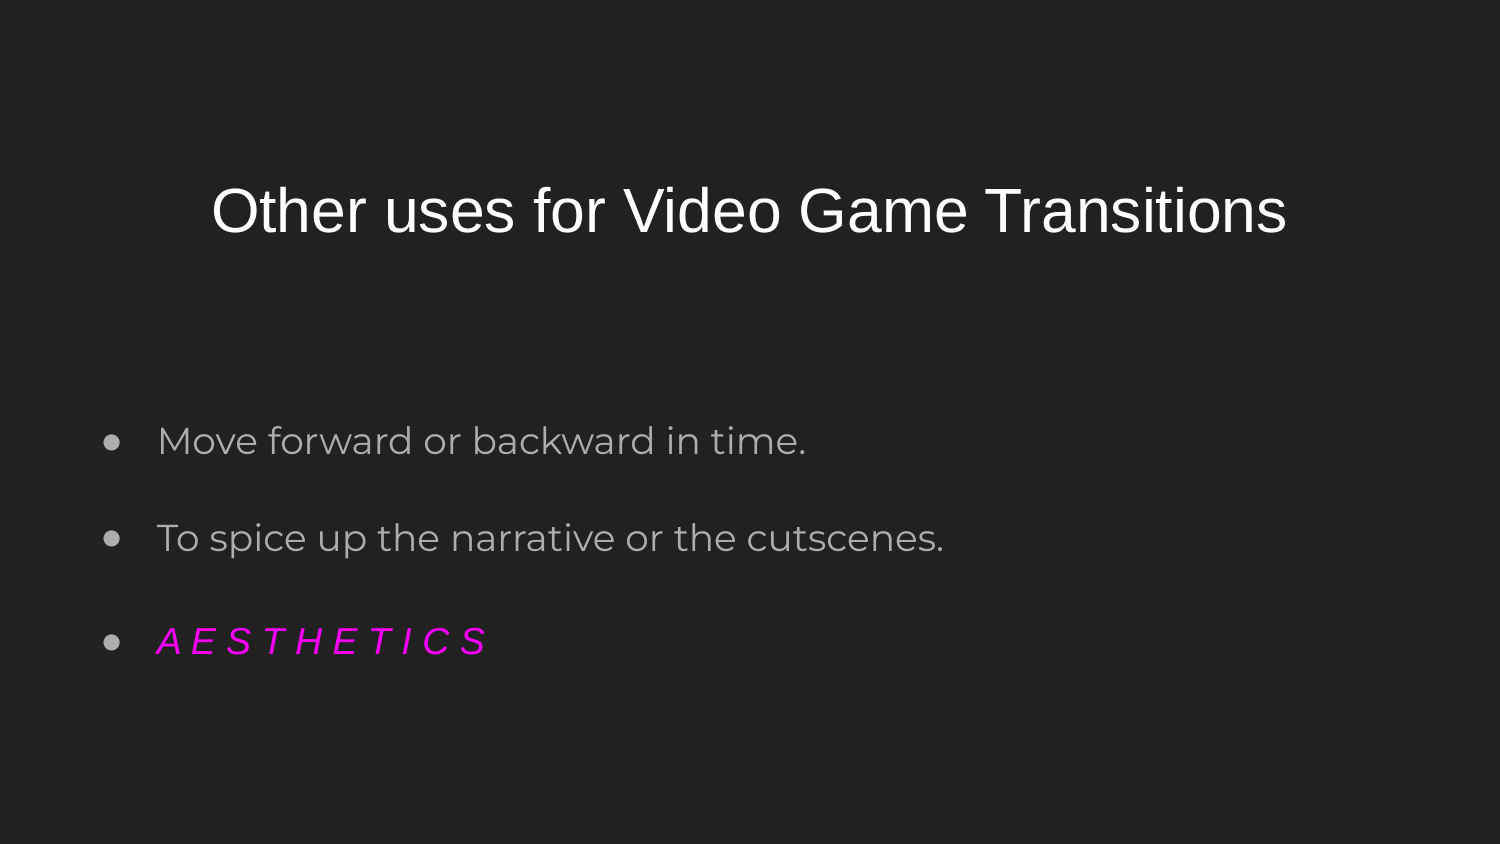

# Other uses for Video Game Transitions
Move forward or backward in time.
To spice up the narrative or the cutscenes.
A E S T H E T I C S